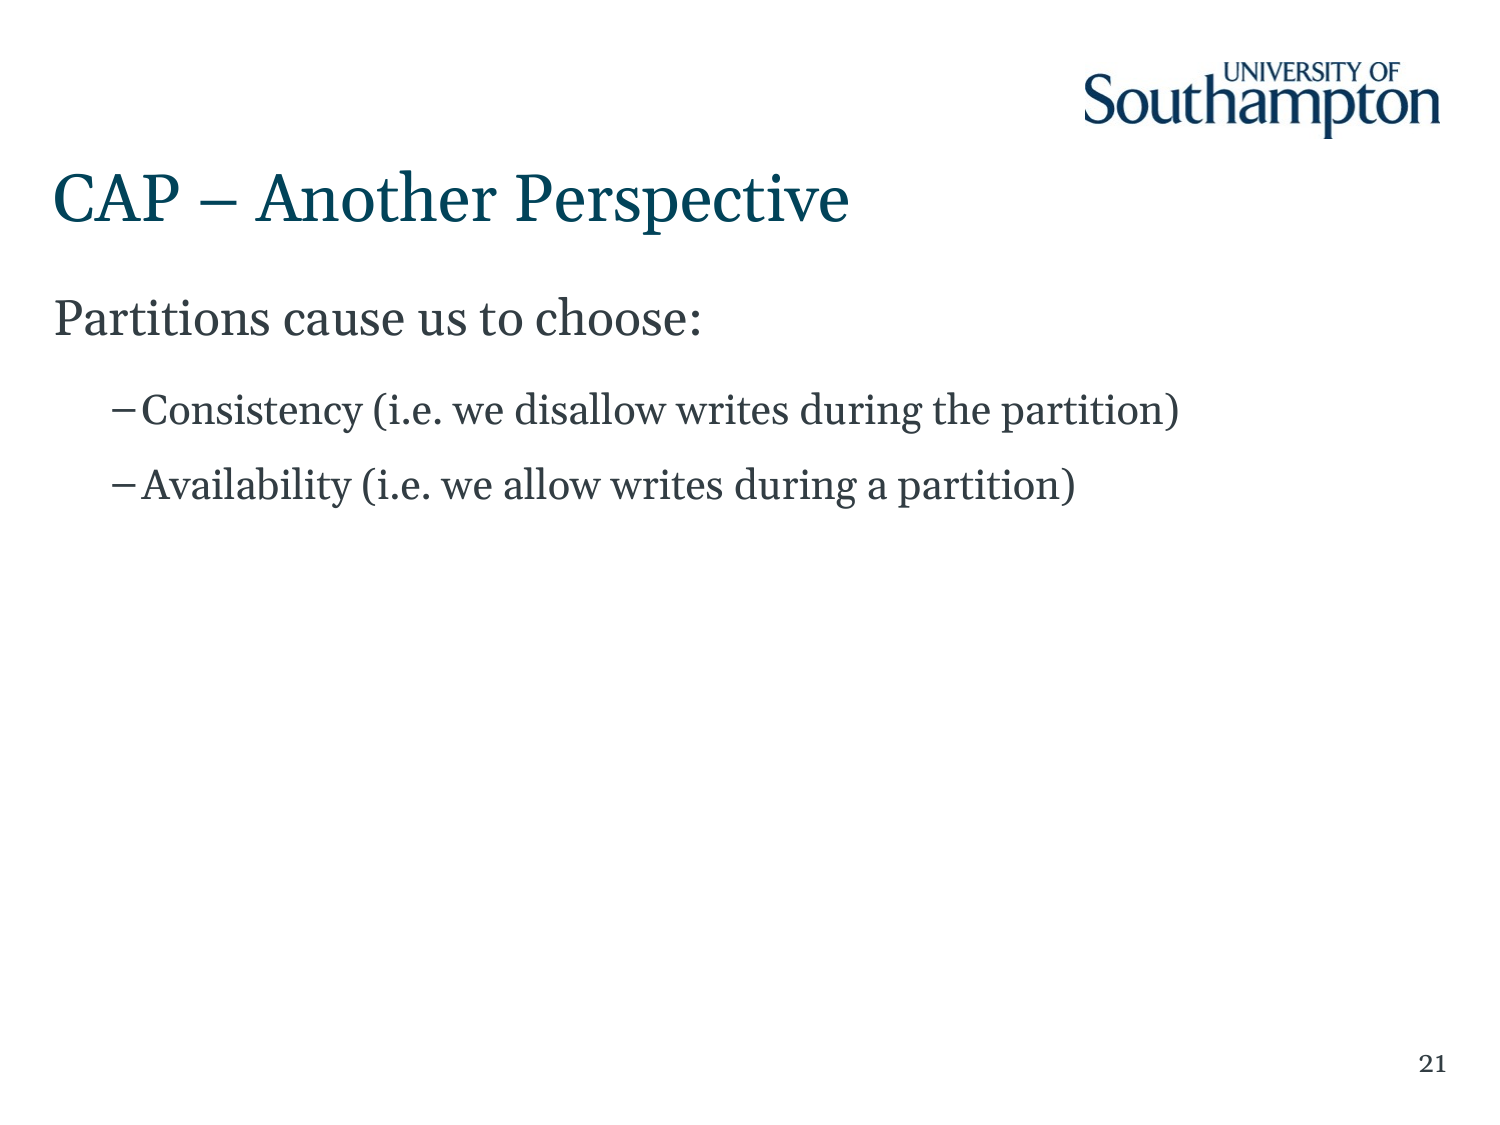

# CAP – Another Perspective
Partitions cause us to choose:
Consistency (i.e. we disallow writes during the partition)
Availability (i.e. we allow writes during a partition)
21